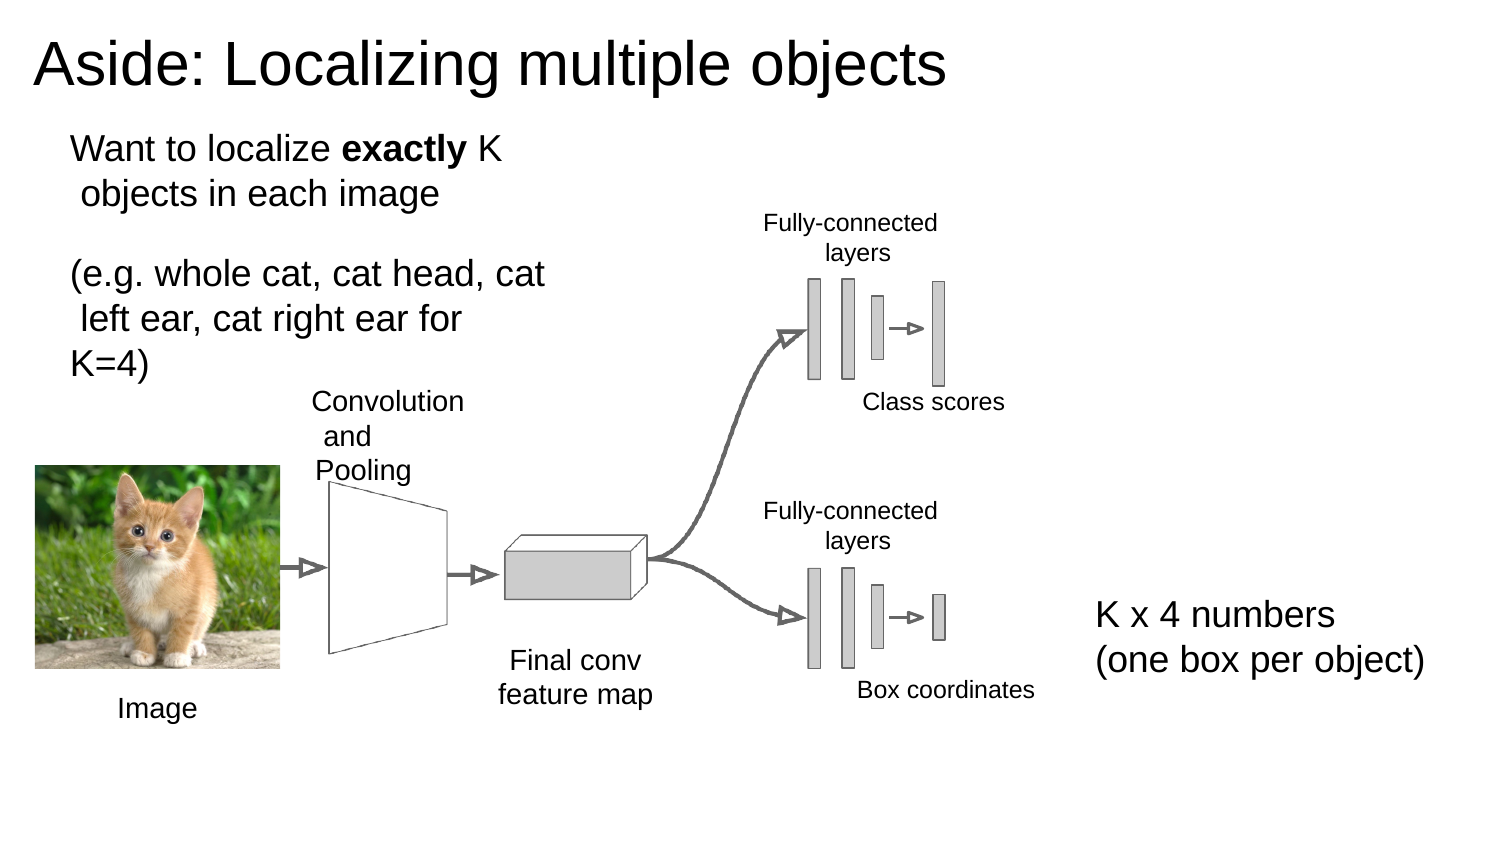

# Aside: Localizing multiple objects
Want to localize exactly K  objects in each image
Fully-connected  layers
(e.g. whole cat, cat head, cat  left ear, cat right ear for K=4)

Convolution  and Pooling
Class scores

Fully-connected  layers

K x 4 numbers
(one box per object)

Final conv  feature map
Box coordinates
Image
Fei-Fei Li & Andrej Karpathy & Justin Johnson	Lecture 8 -	1 Feb 2016
Lecture 8 - 19
1 Feb 2016
Fei-Fei Li & Andrej Karpathy & Justin Johnson